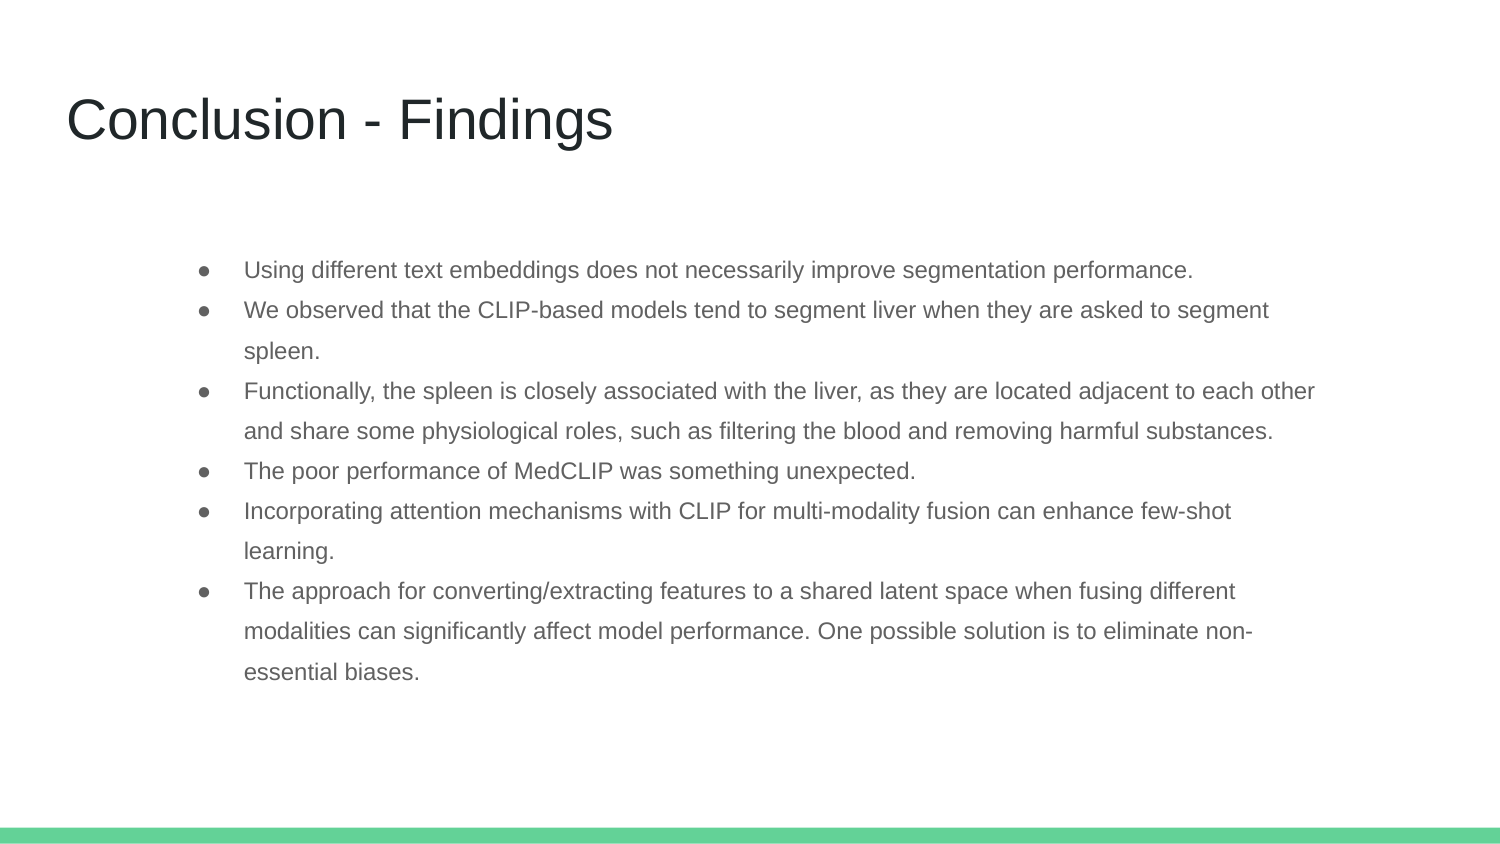

# Conclusion - Findings
Using different text embeddings does not necessarily improve segmentation performance.
We observed that the CLIP-based models tend to segment liver when they are asked to segment spleen.
Functionally, the spleen is closely associated with the liver, as they are located adjacent to each other and share some physiological roles, such as filtering the blood and removing harmful substances.
The poor performance of MedCLIP was something unexpected.
Incorporating attention mechanisms with CLIP for multi-modality fusion can enhance few-shot learning.
The approach for converting/extracting features to a shared latent space when fusing different modalities can significantly affect model performance. One possible solution is to eliminate non-essential biases.